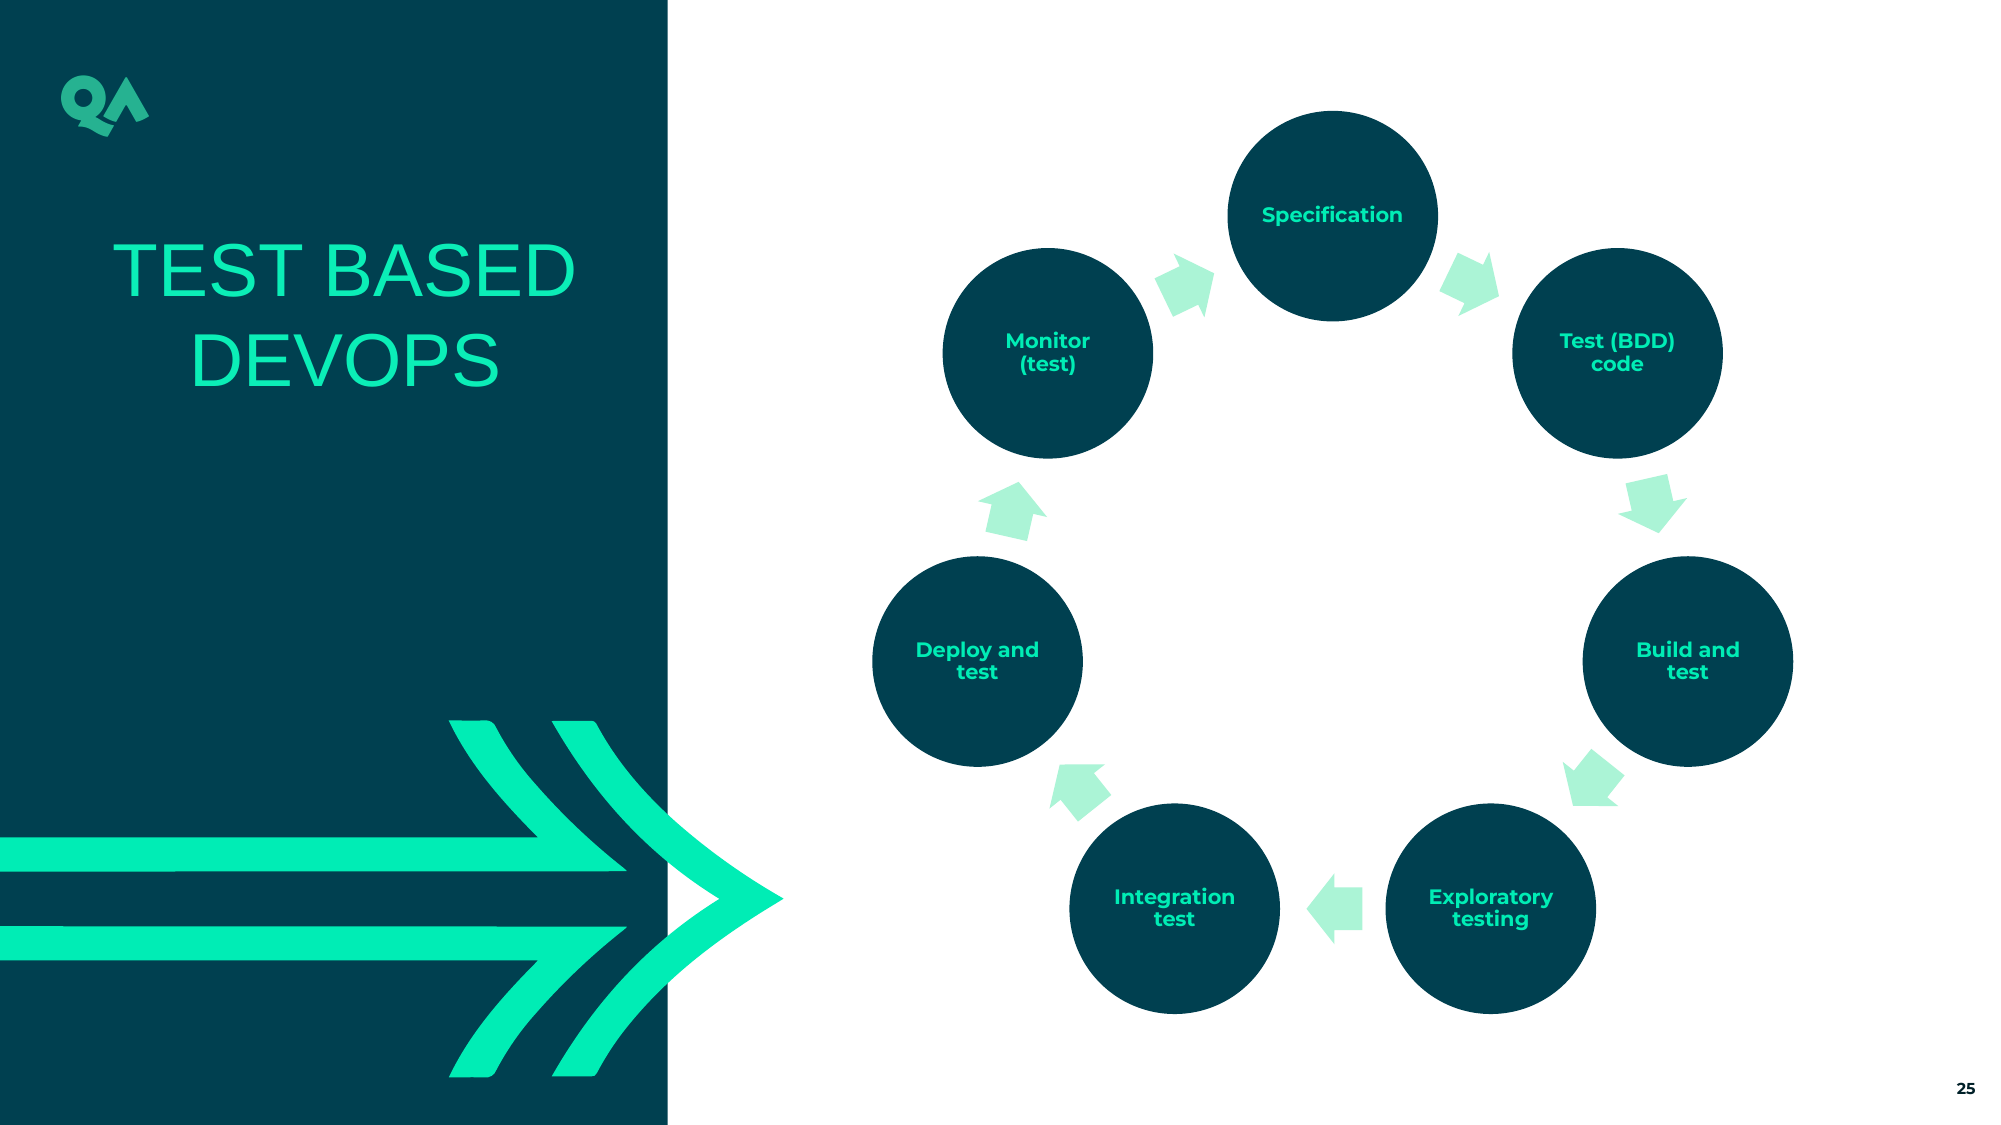

Specification

Test (BDD) code

Build and test

Exploratory testing

Integration test

Deploy and test

Monitor (test)

Test Based DevOps
25